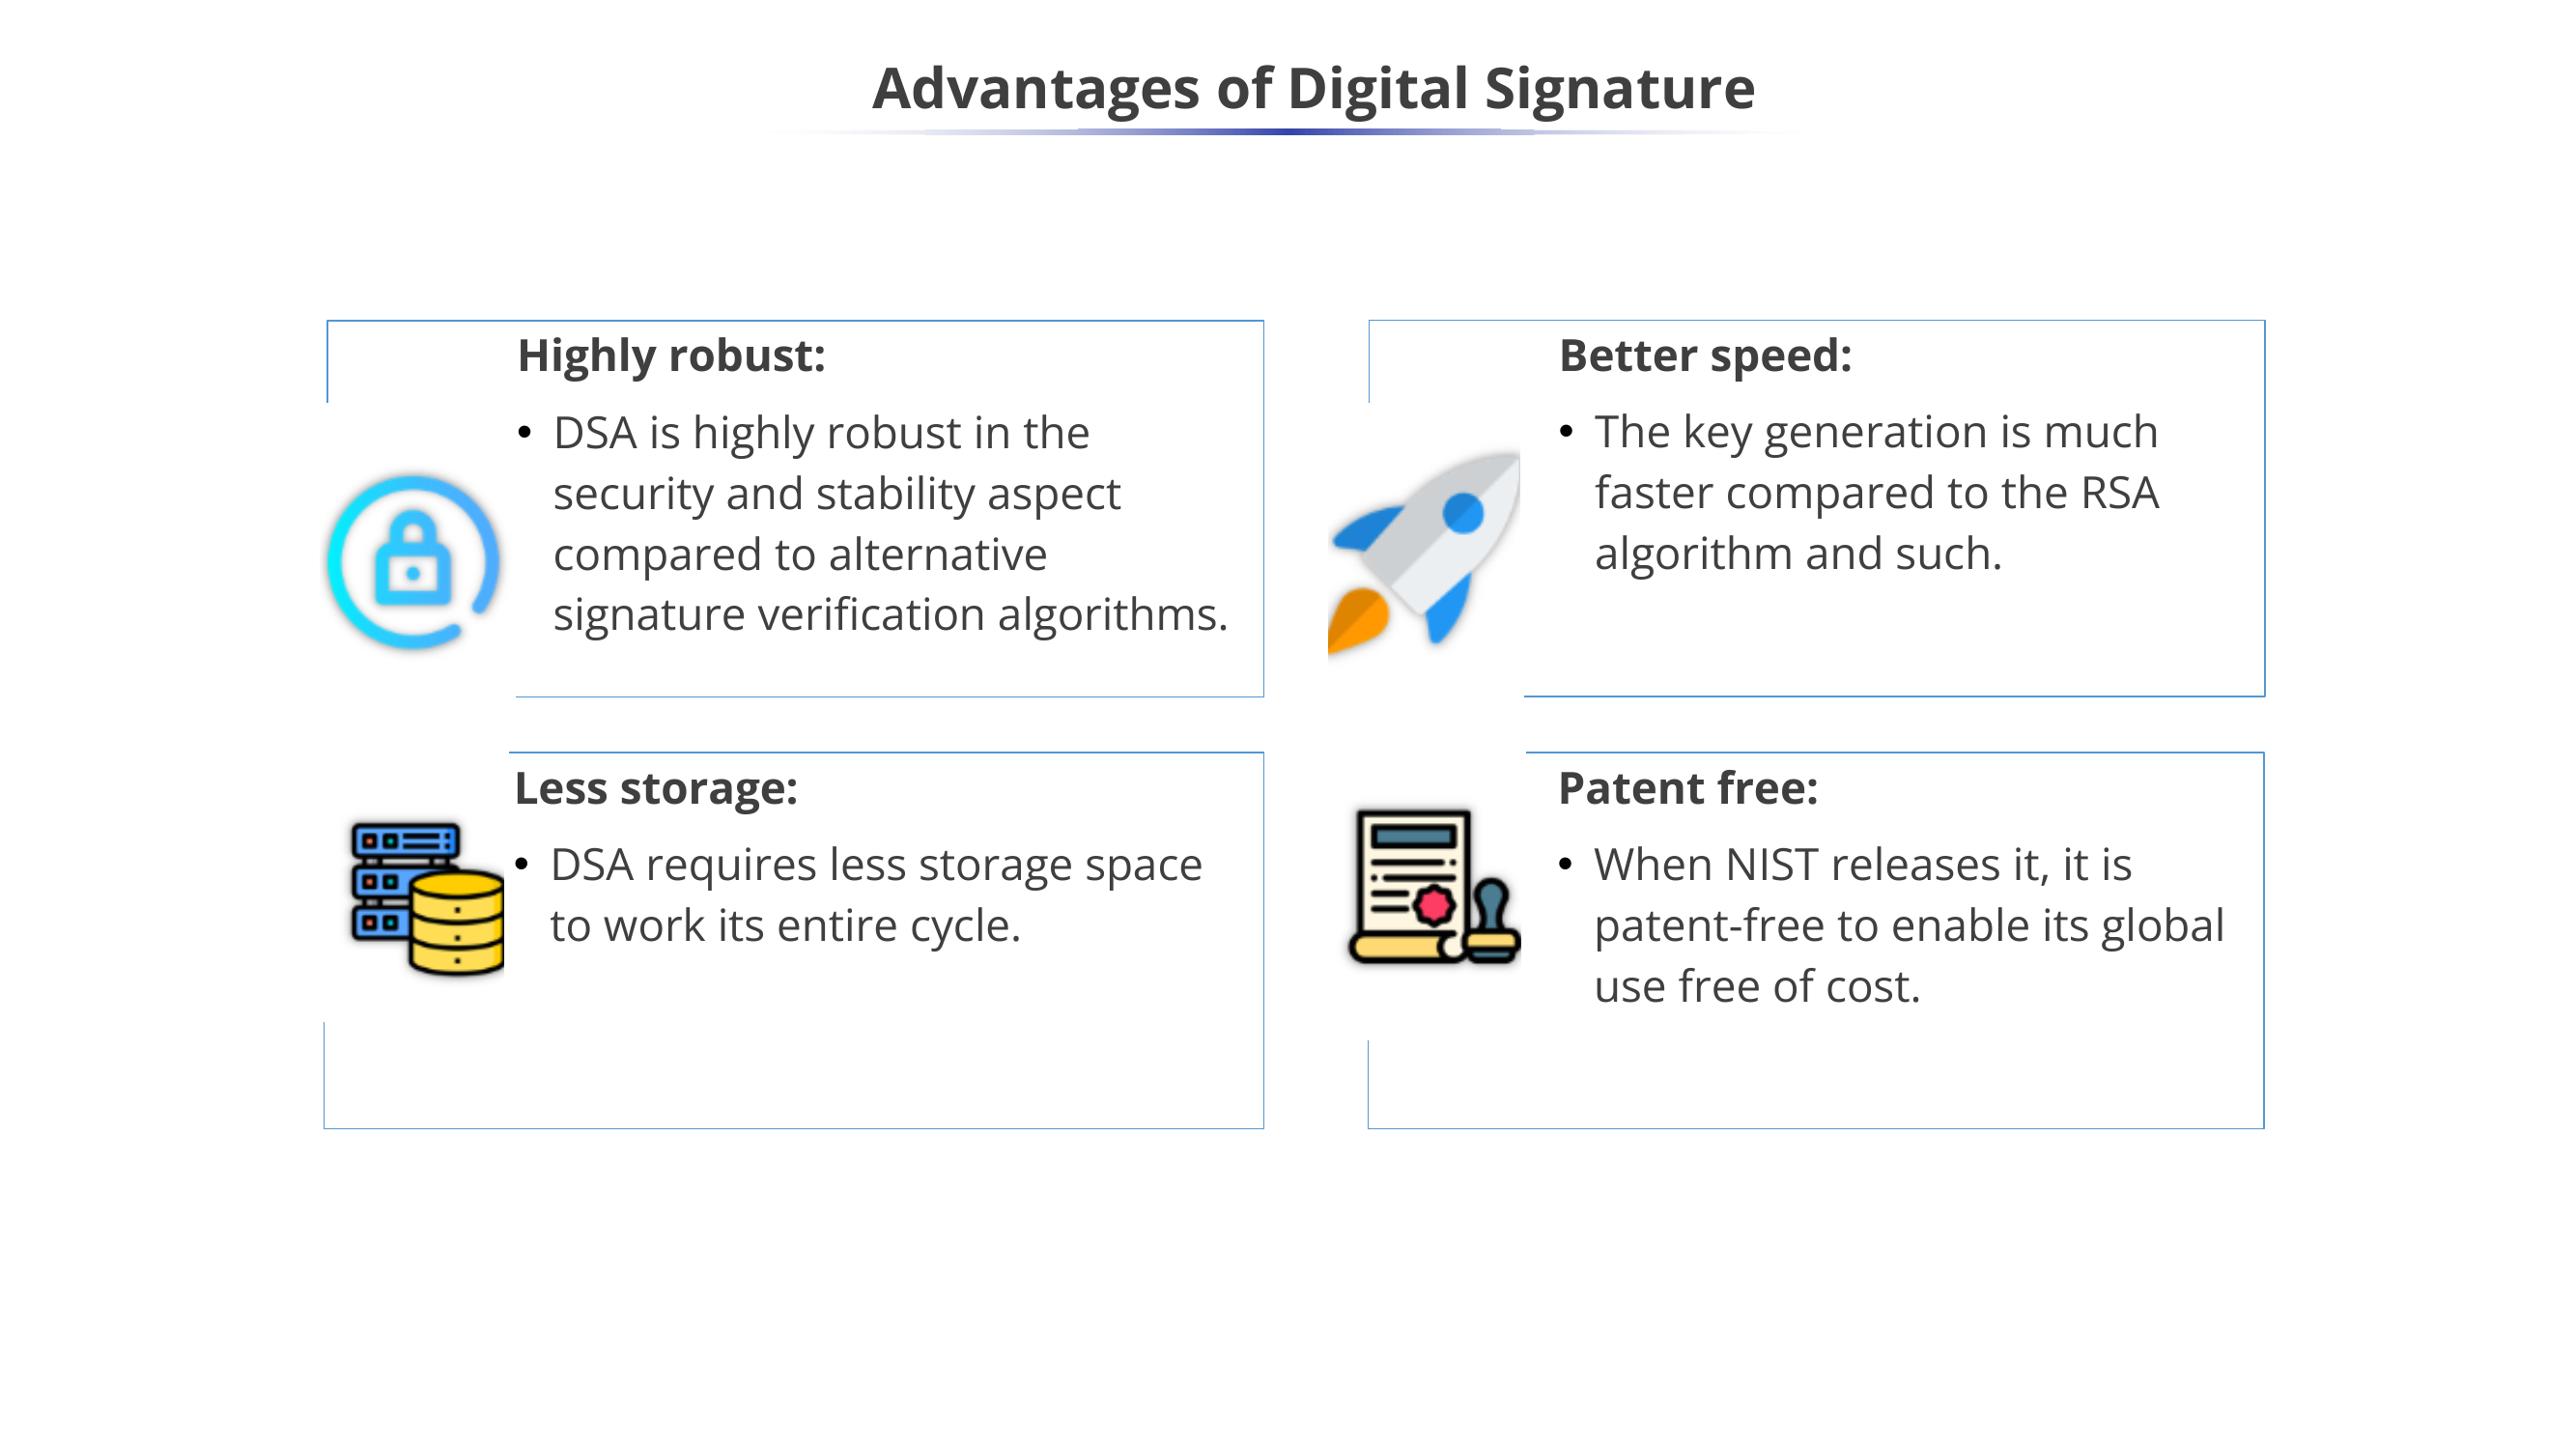

Advantages of Digital Signature

Better speed:
The key generation is much faster compared to the RSA algorithm and such.

Highly robust:
DSA is highly robust in the security and stability aspect compared to alternative signature verification algorithms.

Less storage:
DSA requires less storage space to work its entire cycle.

Patent free:
When NIST releases it, it is patent-free to enable its global use free of cost.